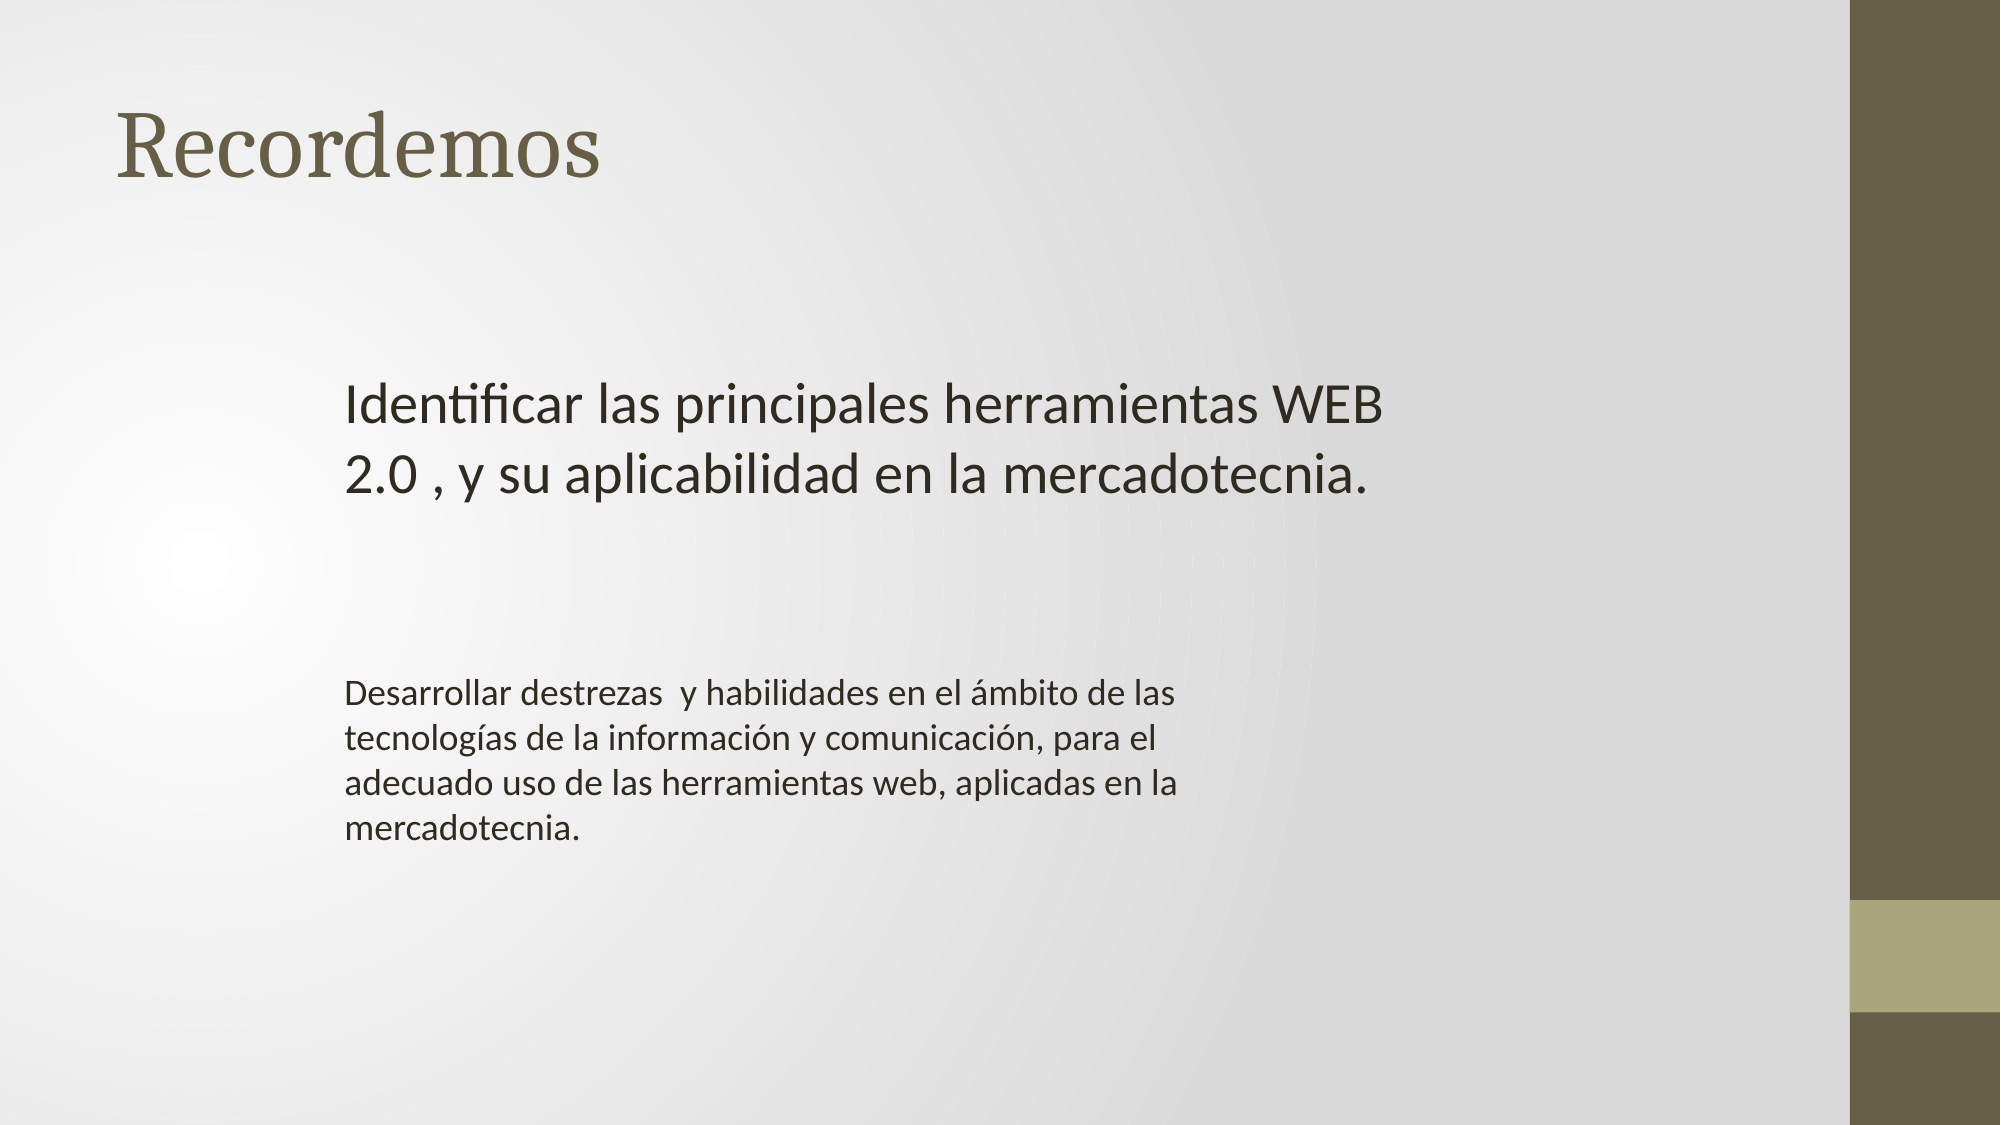

# Recordemos
Identificar las principales herramientas WEB 2.0 , y su aplicabilidad en la mercadotecnia.
Desarrollar destrezas  y habilidades en el ámbito de las tecnologías de la información y comunicación, para el adecuado uso de las herramientas web, aplicadas en la mercadotecnia.